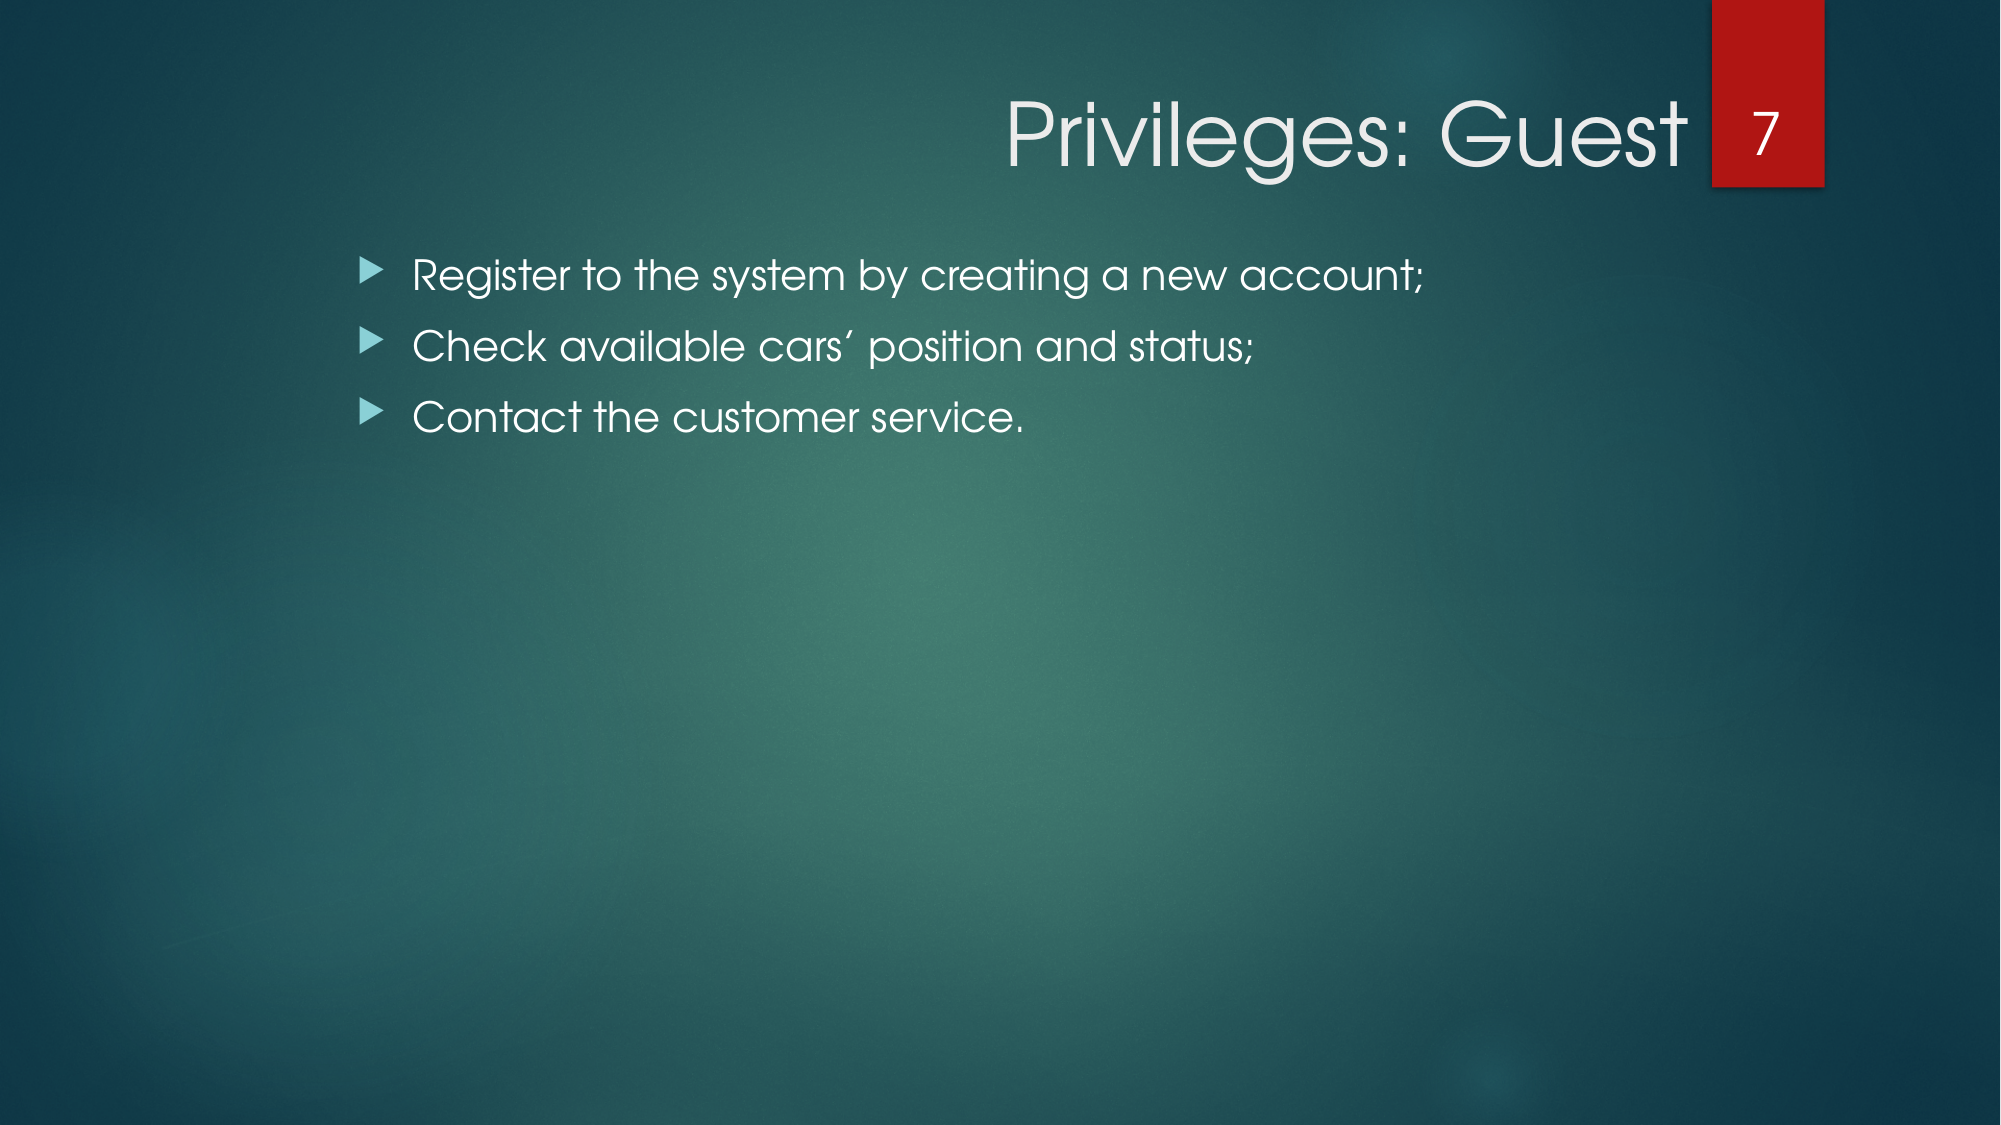

7
# Privileges: Guest
Register to the system by creating a new account;
Check available cars’ position and status;
Contact the customer service.